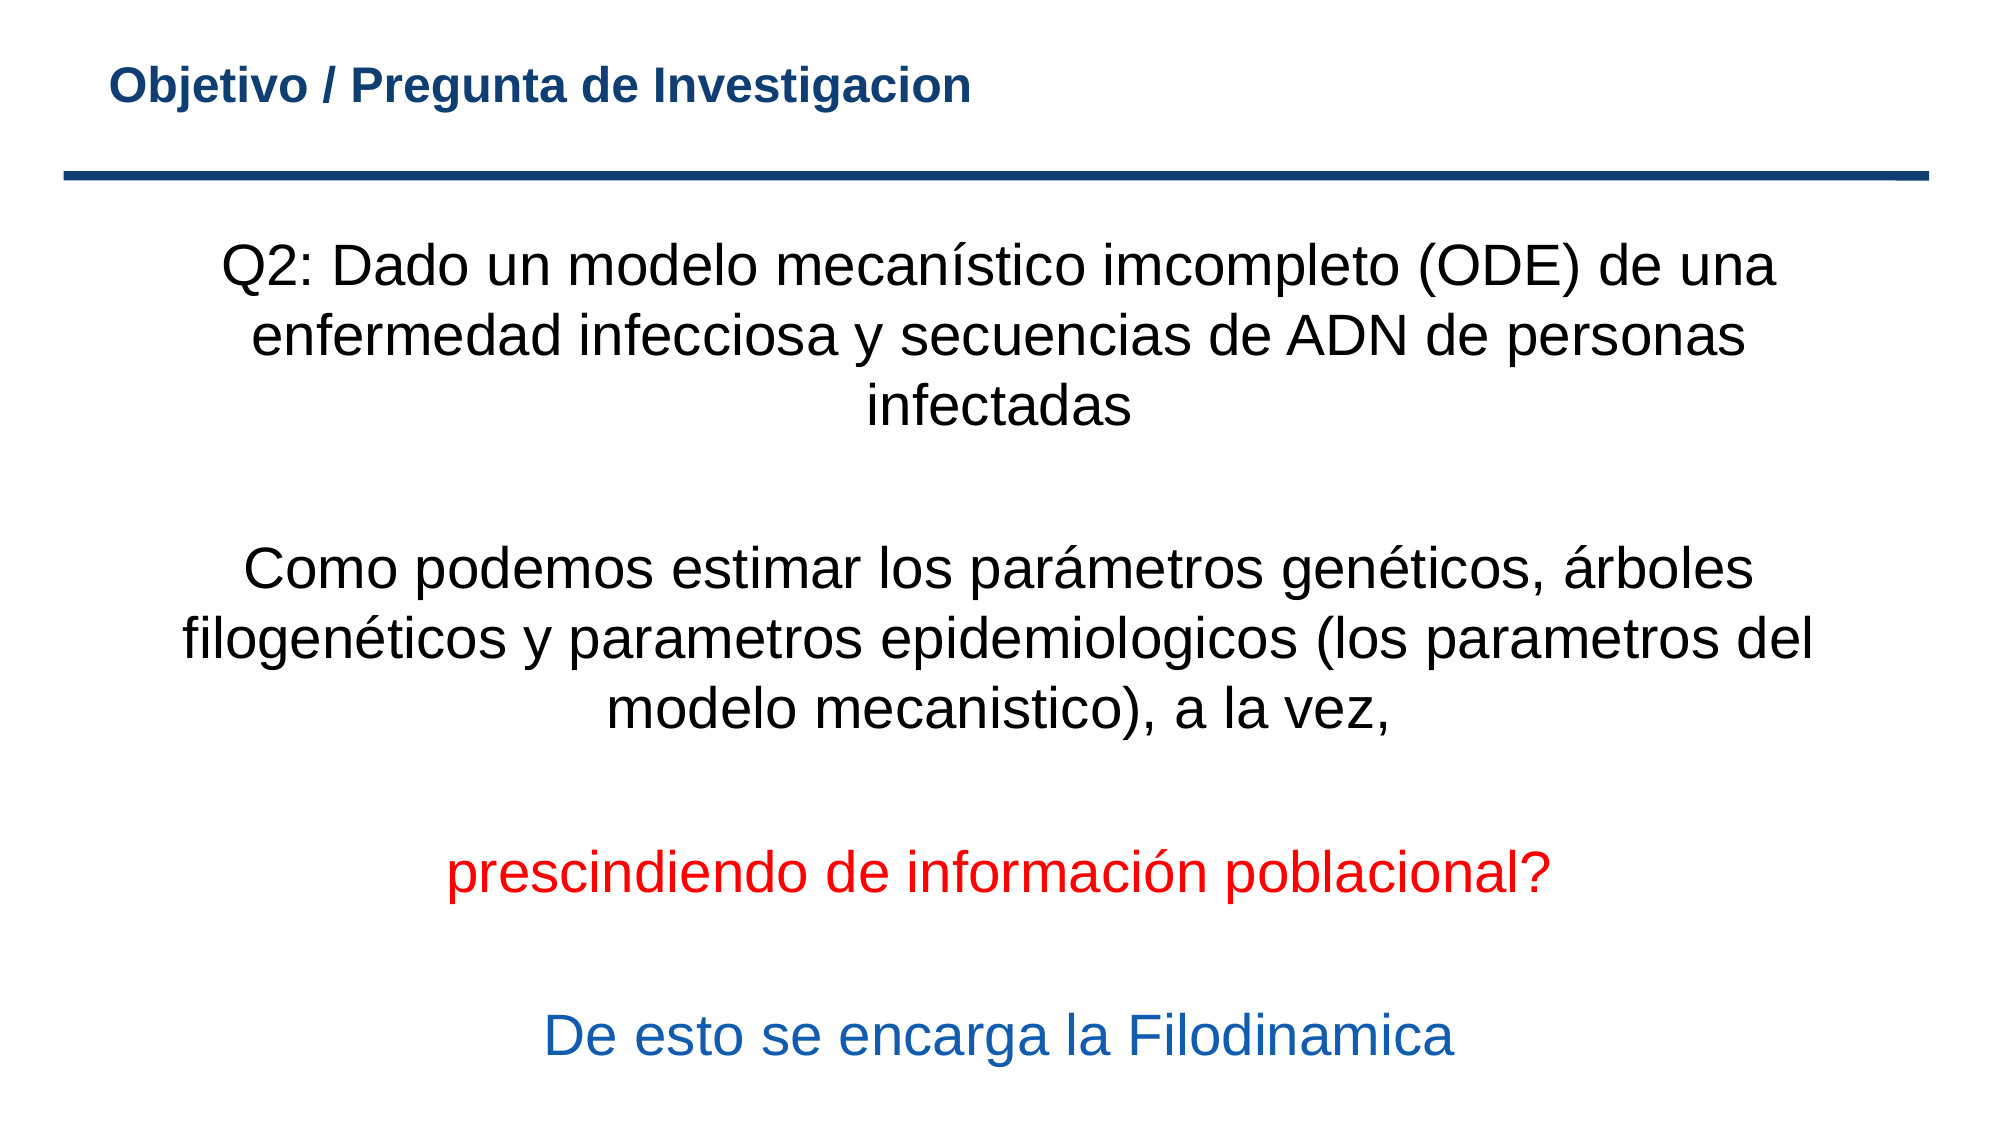

# Objetivo / Pregunta de Investigacion
Q2: Dado un modelo mecanístico imcompleto (ODE) de una enfermedad infecciosa y secuencias de ADN de personas infectadas

Como podemos estimar los parámetros genéticos, árboles filogenéticos y parametros epidemiologicos (los parametros del modelo mecanistico), a la vez,

prescindiendo de información poblacional?

De esto se encarga la Filodinamica